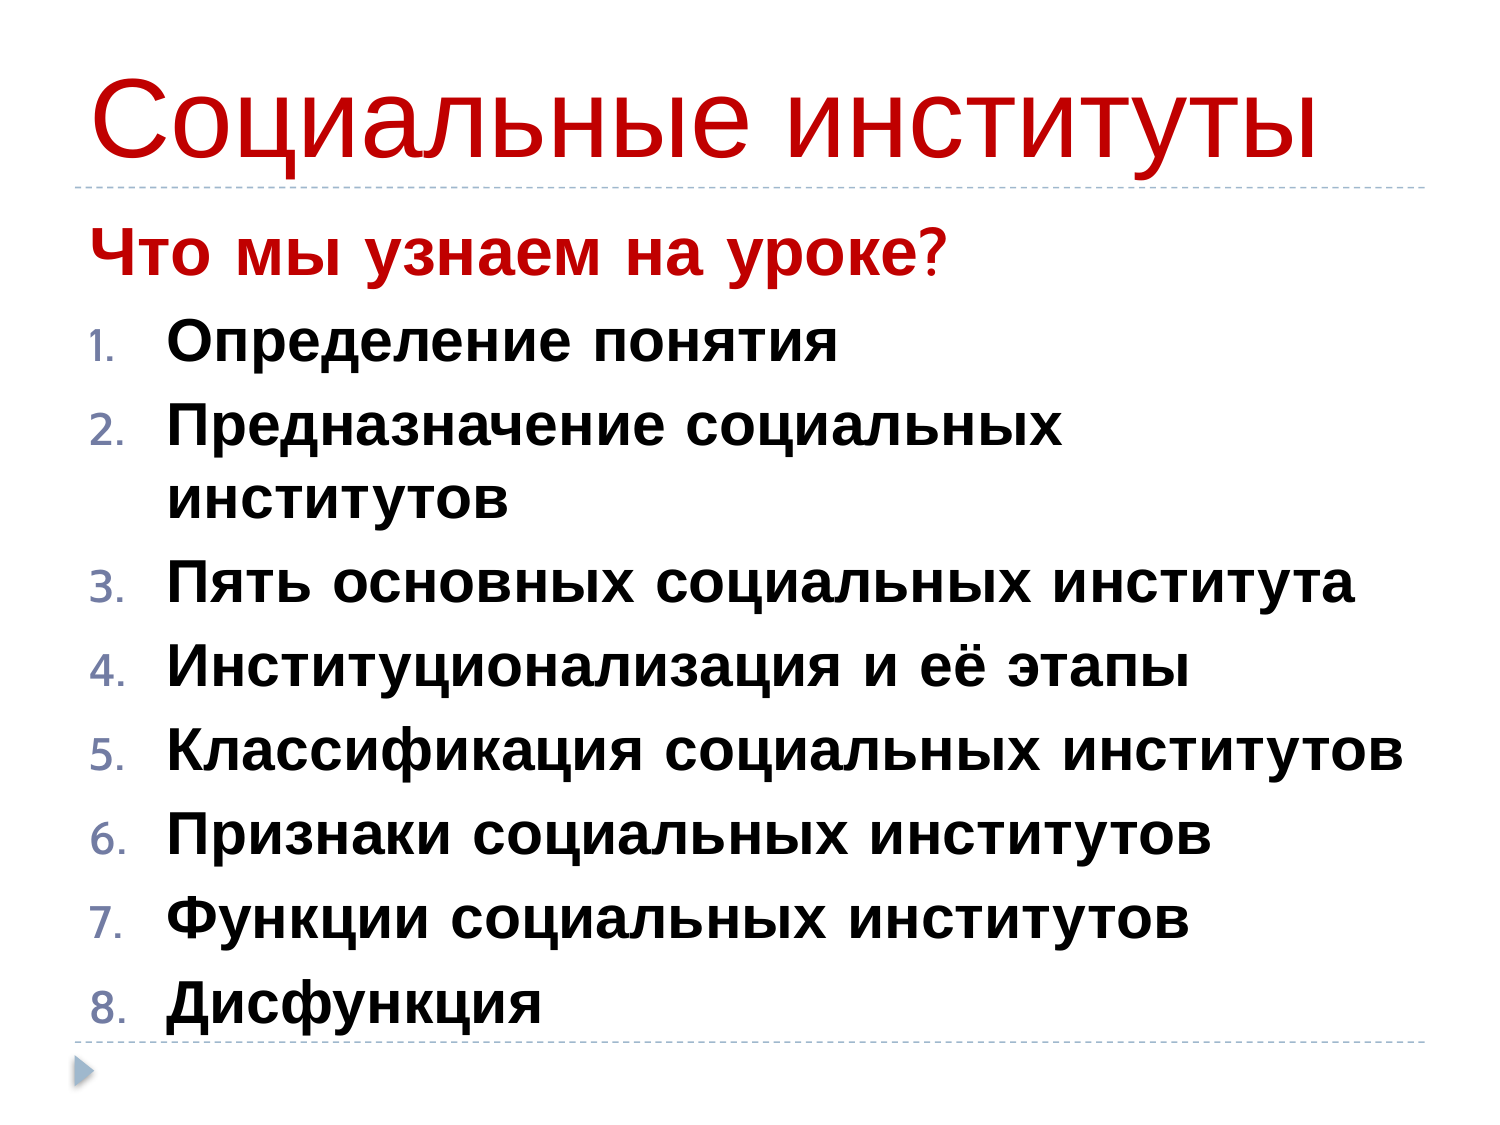

# Социальные институты
Что мы узнаем на уроке?
Определение понятия
Предназначение социальных институтов
Пять основных социальных института
Институционализация и её этапы
Классификация социальных институтов
Признаки социальных институтов
Функции социальных институтов
Дисфункция